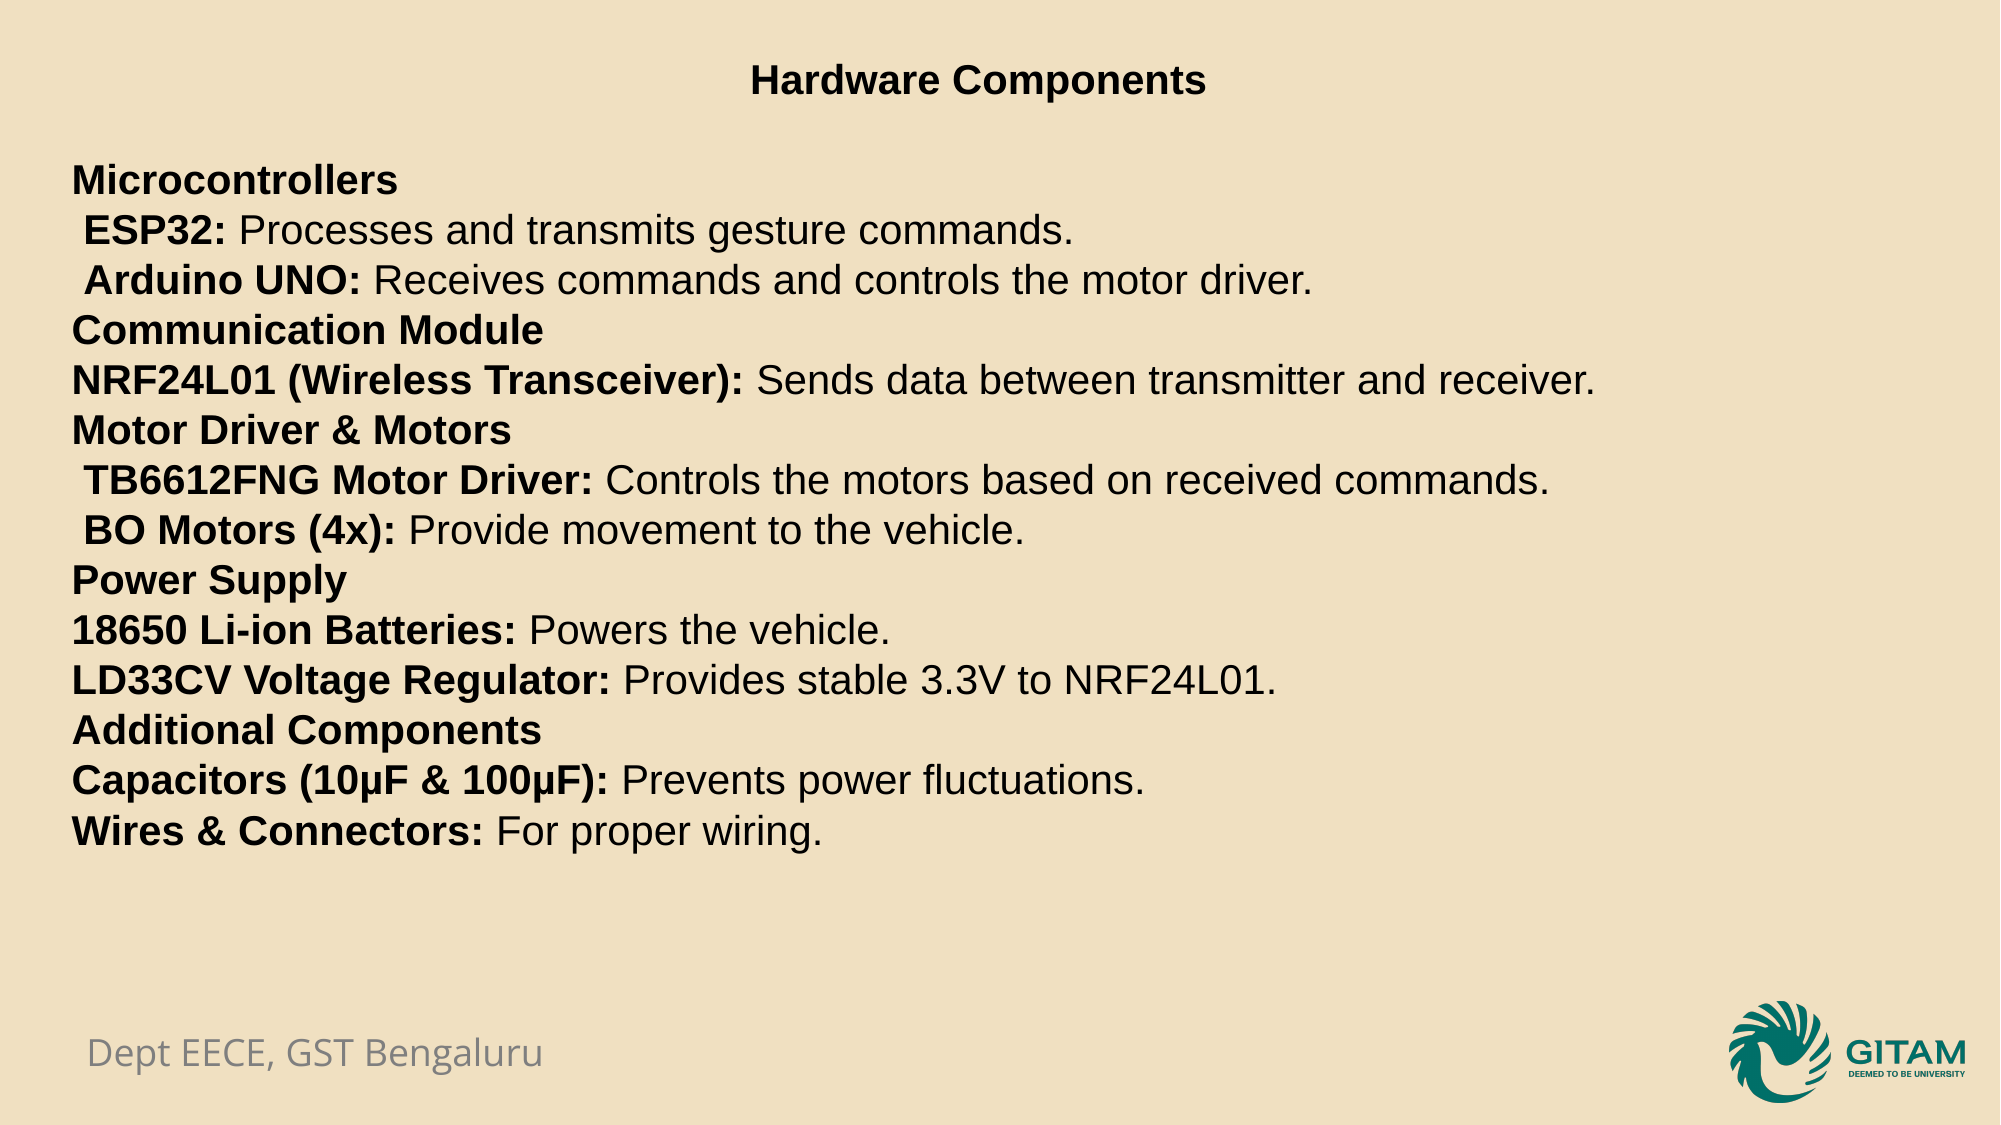

Hardware Components

Microcontrollers
 ESP32: Processes and transmits gesture commands.
 Arduino UNO: Receives commands and controls the motor driver.
Communication Module
NRF24L01 (Wireless Transceiver): Sends data between transmitter and receiver.
Motor Driver & Motors
 TB6612FNG Motor Driver: Controls the motors based on received commands.
 BO Motors (4x): Provide movement to the vehicle.
Power Supply
18650 Li-ion Batteries: Powers the vehicle.
LD33CV Voltage Regulator: Provides stable 3.3V to NRF24L01.
Additional Components
Capacitors (10µF & 100µF): Prevents power fluctuations.
Wires & Connectors: For proper wiring.